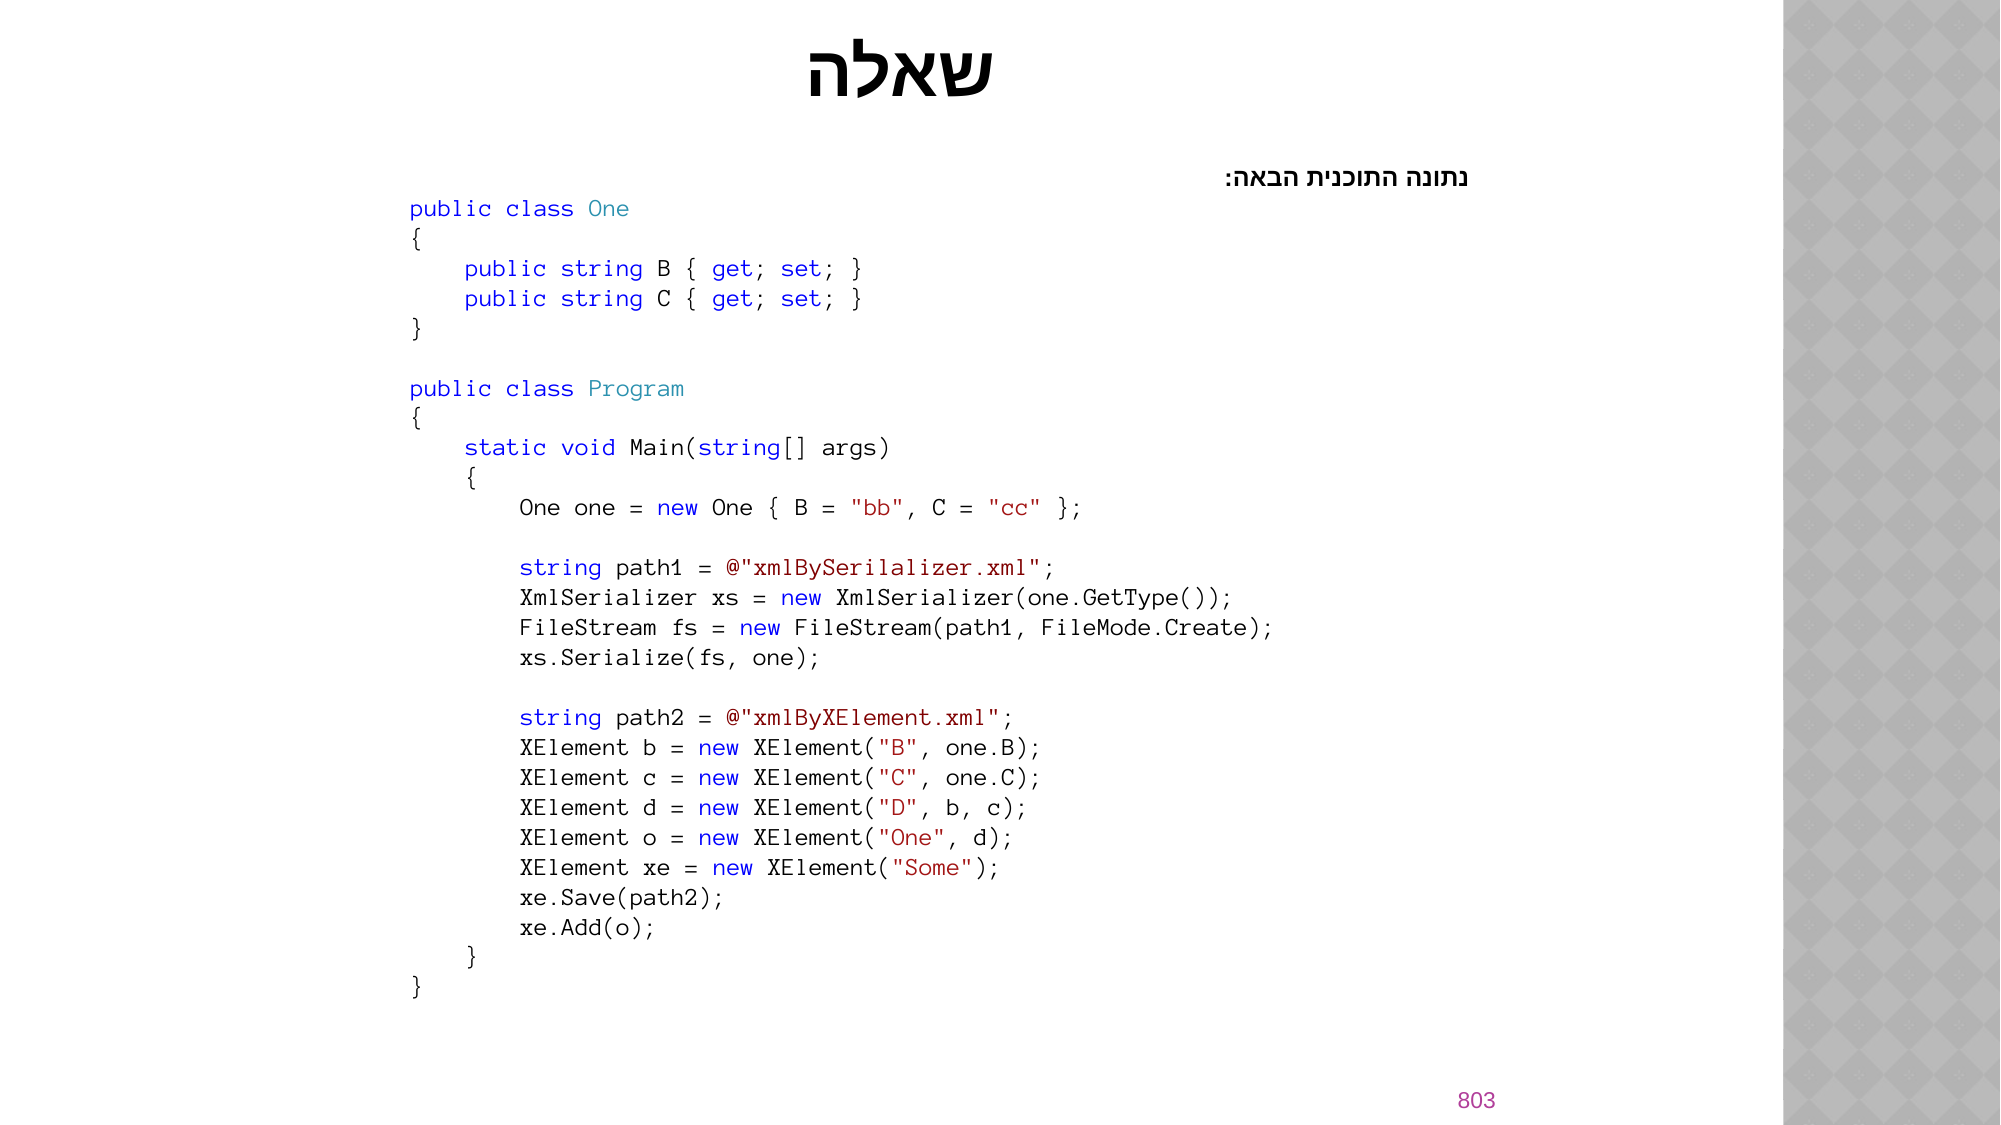

# שאלה
נתונה התוכנית הבאה:
public class One
{
    public string B { get; set; }
    public string C { get; set; }
}

public class Program
{
    static void Main(string[] args)
    {
        One one = new One { B = "bb", C = "cc" };

        string path1 = @"xmlBySerilalizer.xml";
        XmlSerializer xs = new XmlSerializer(one.GetType());
        FileStream fs = new FileStream(path1, FileMode.Create);
        xs.Serialize(fs, one);

        string path2 = @"xmlByXElement.xml";
        XElement b = new XElement("B", one.B);
        XElement c = new XElement("C", one.C);
        XElement d = new XElement("D", b, c);
        XElement o = new XElement("One", d);
        XElement xe = new XElement("Some");
        xe.Save(path2);
        xe.Add(o);
    }
}

803